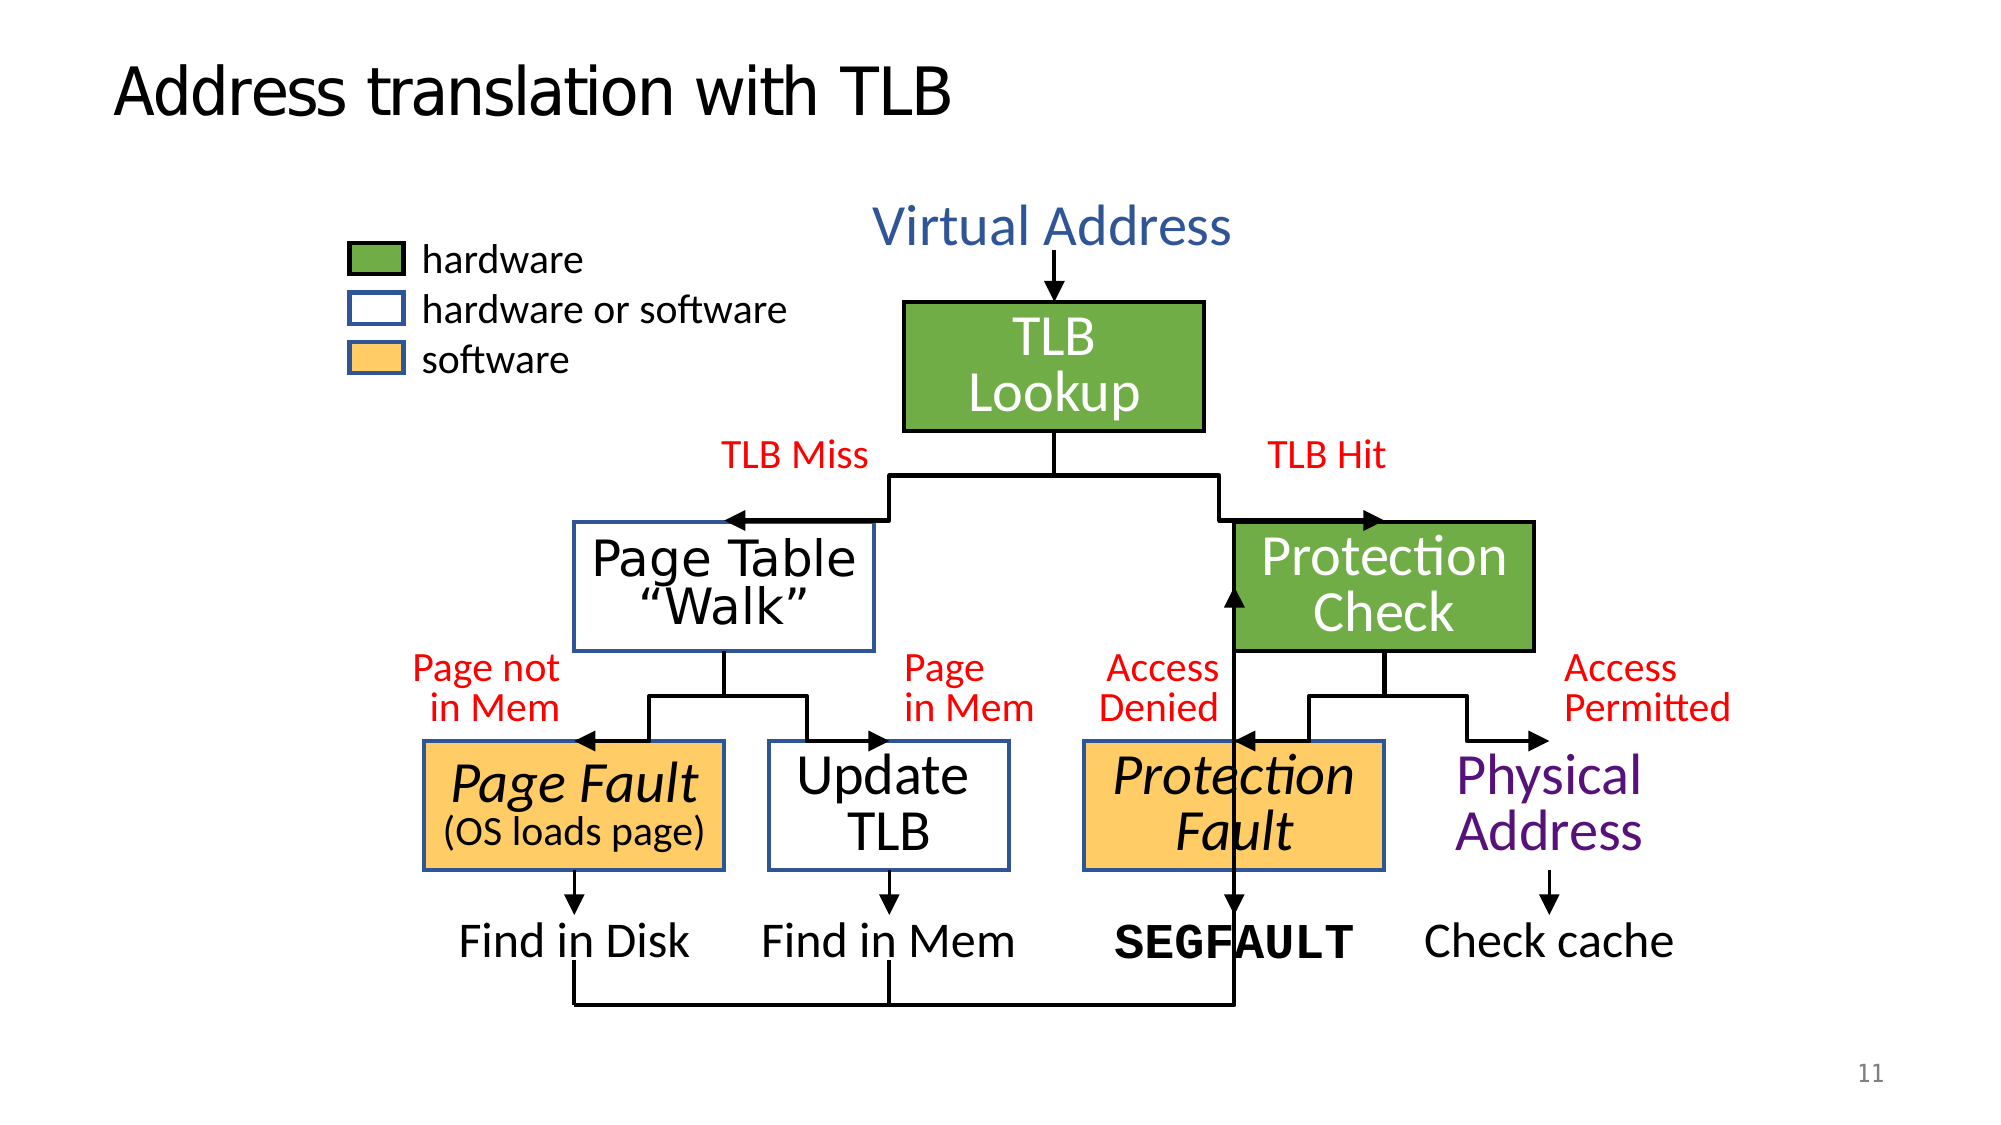

# Address translation with TLB
Virtual Address
hardware
hardware or software
software

TLB
Lookup
TLB Miss
TLB Hit
Page Table
“Walk”
Protection
Check
Page not
in Mem
Page
in Mem
Access
Denied
Access
Permitted
Page Fault
(OS loads page)
Update
TLB
Protection
Fault
Physical
Address
Find in Disk
Find in Mem
SEGFAULT
Check cache
11